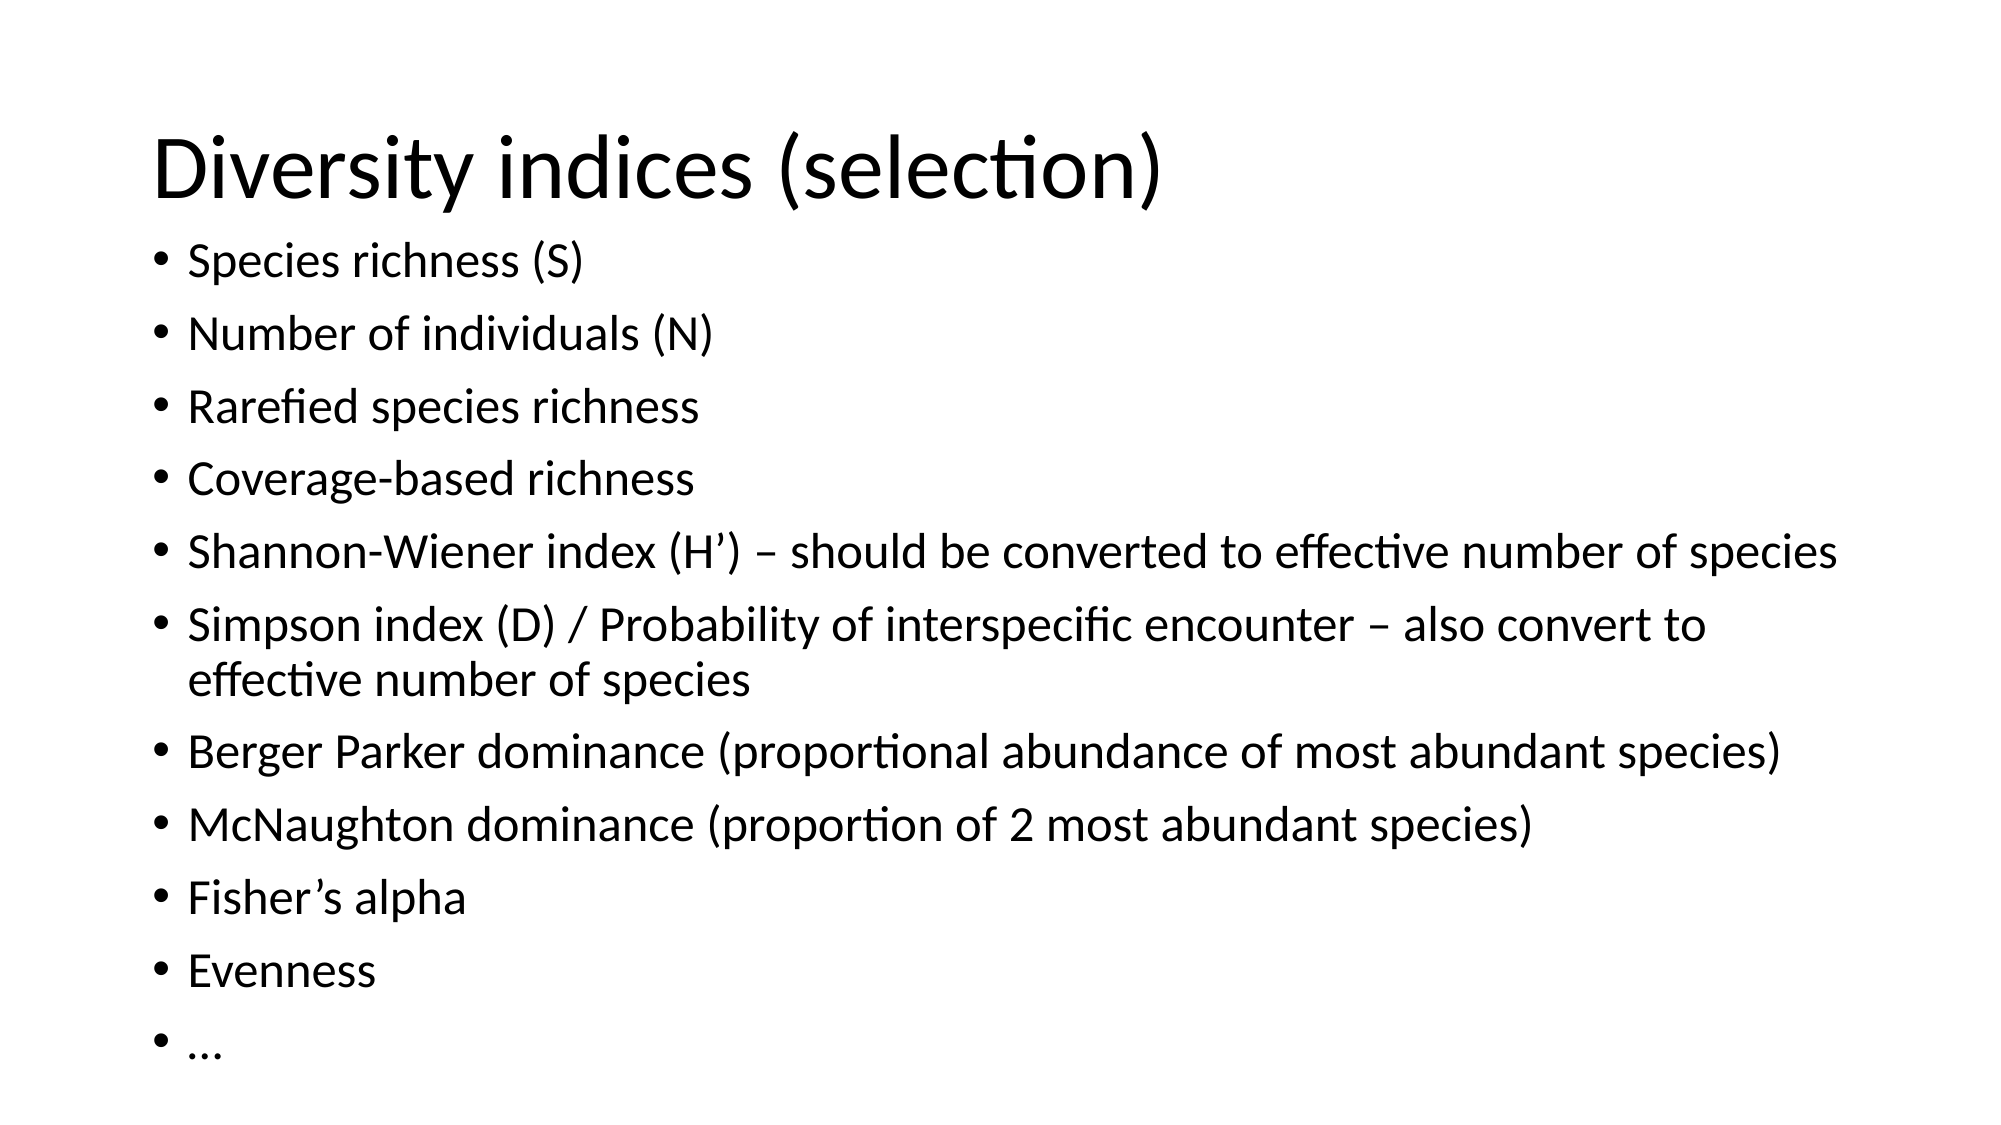

# Diversity indices (selection)
Species richness (S)
Number of individuals (N)
Rarefied species richness
Coverage-based richness
Shannon-Wiener index (H’) – should be converted to effective number of species
Simpson index (D) / Probability of interspecific encounter – also convert to effective number of species
Berger Parker dominance (proportional abundance of most abundant species)
McNaughton dominance (proportion of 2 most abundant species)
Fisher’s alpha
Evenness
…